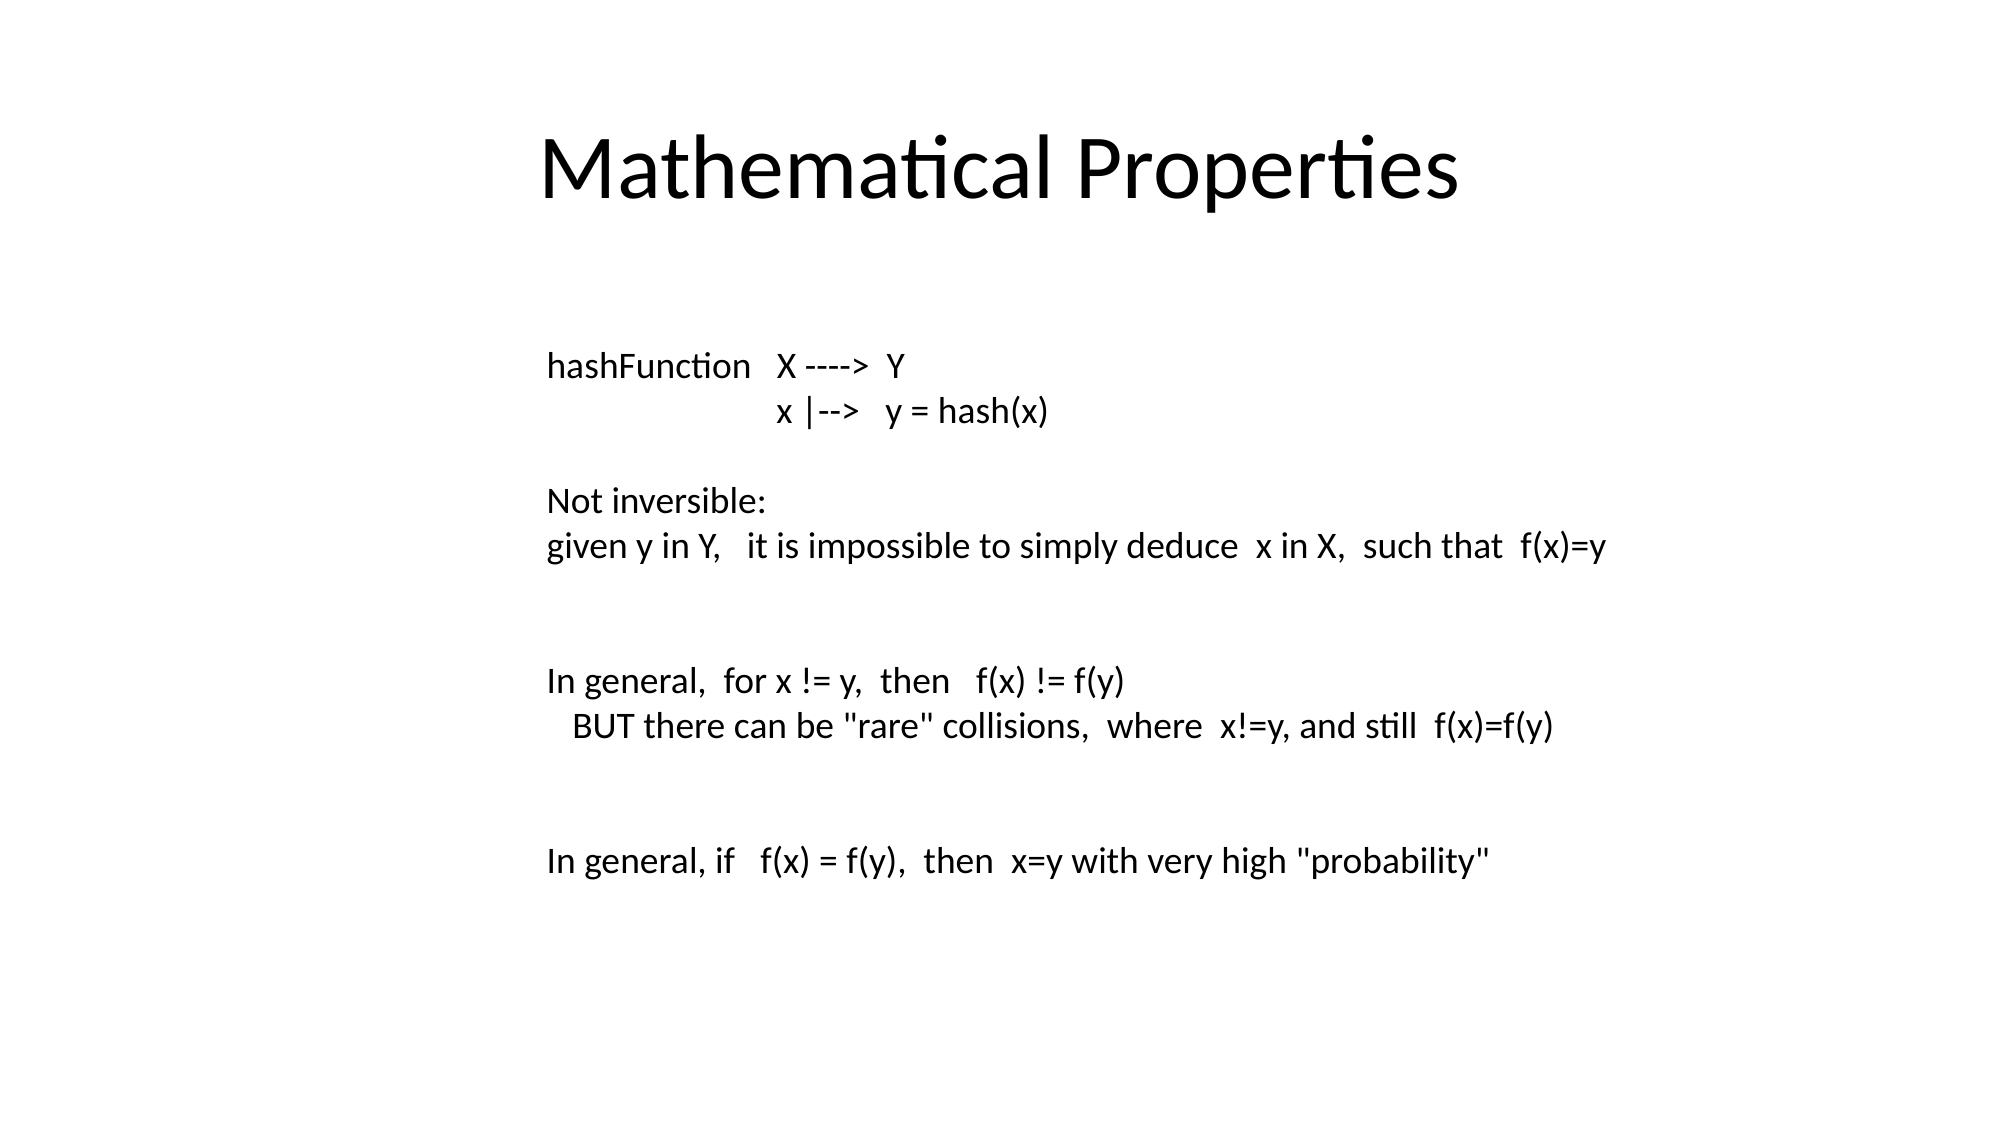

# Mathematical Properties
hashFunction   X ---->  Y
                           x |-->   y = hash(x)
Not inversible:
given y in Y,   it is impossible to simply deduce  x in X,  such that  f(x)=y

In general,  for x != y,  then   f(x) != f(y)
   BUT there can be "rare" collisions,  where  x!=y, and still  f(x)=f(y)

In general, if   f(x) = f(y),  then  x=y with very high "probability"